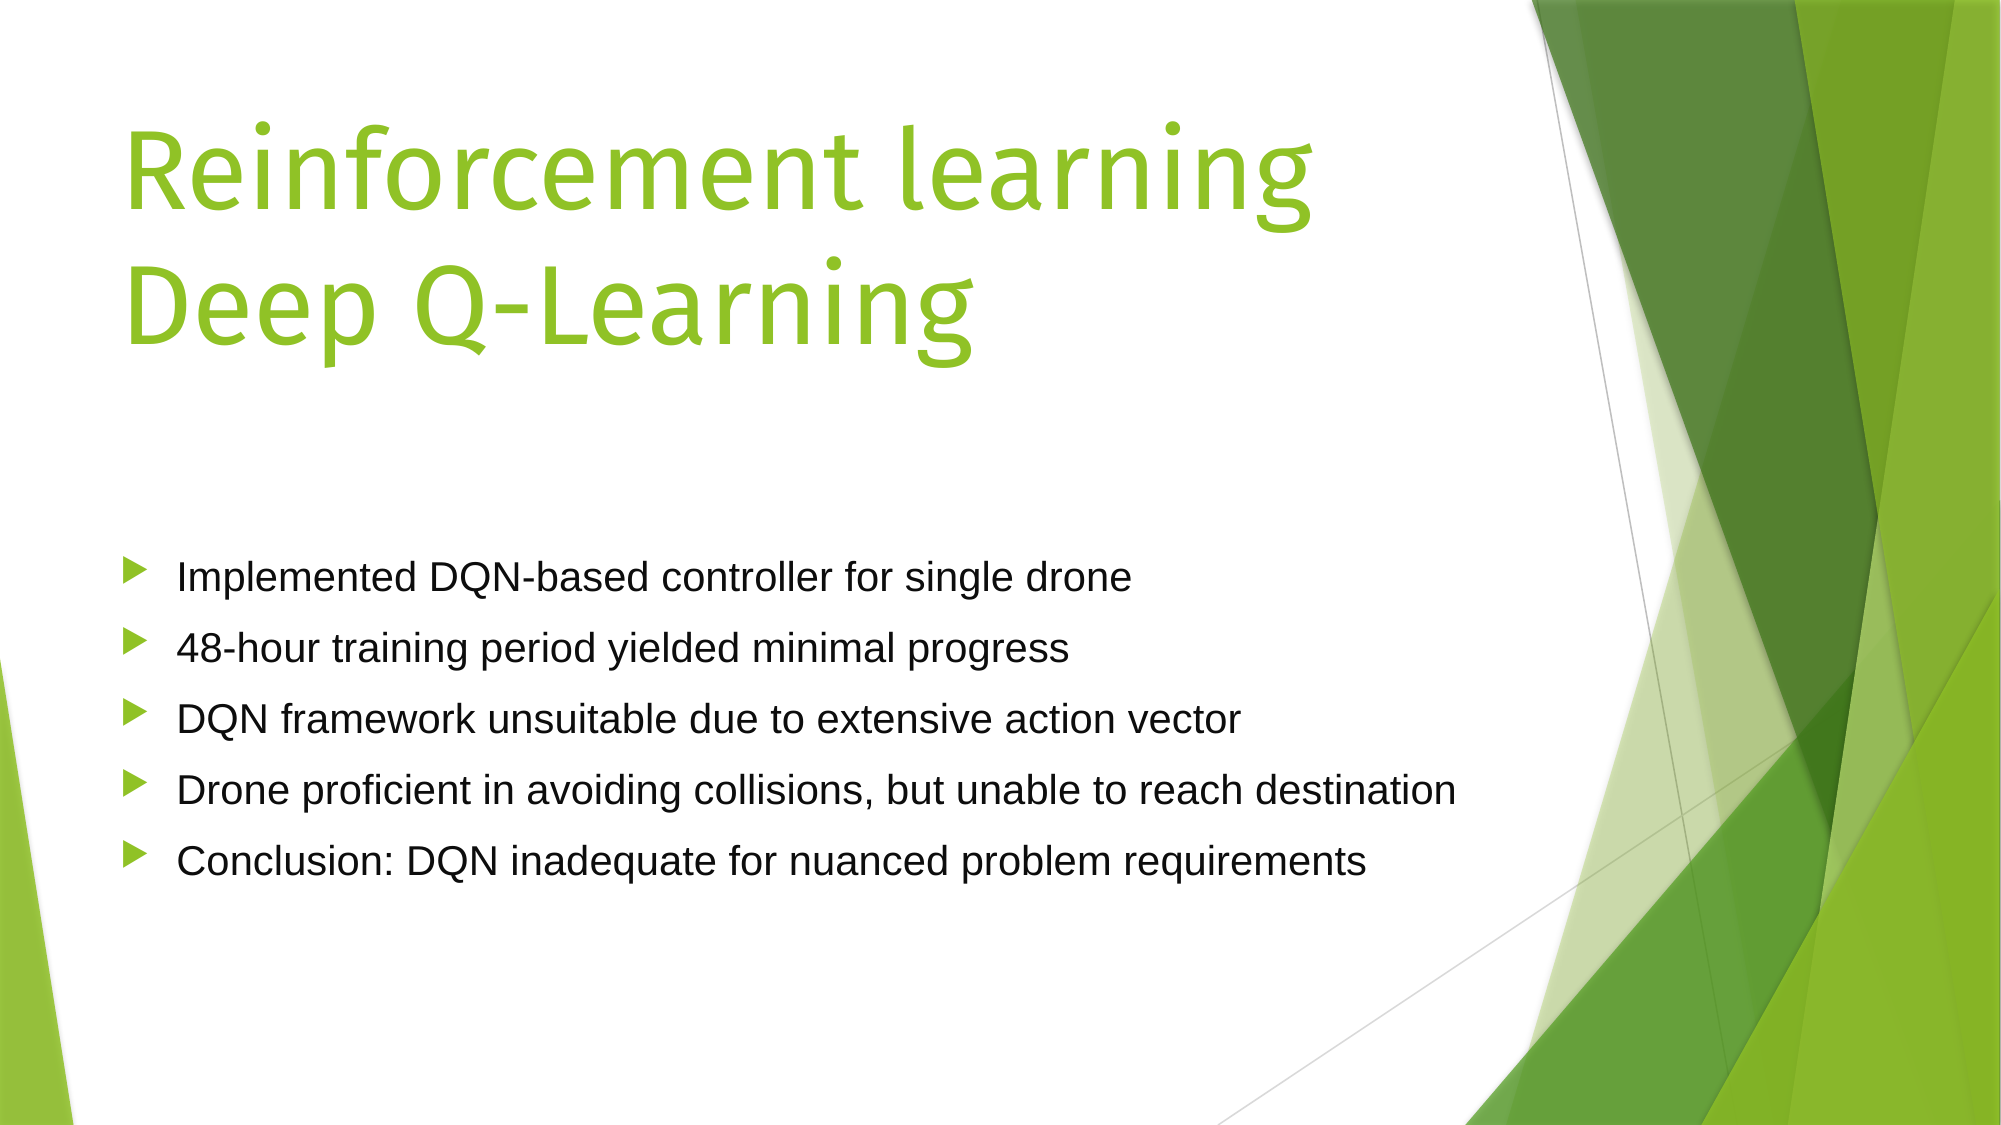

# Reinforcement learning Deep Q-Learning

Implemented DQN-based controller for single drone
48-hour training period yielded minimal progress
DQN framework unsuitable due to extensive action vector
Drone proficient in avoiding collisions, but unable to reach destination
Conclusion: DQN inadequate for nuanced problem requirements